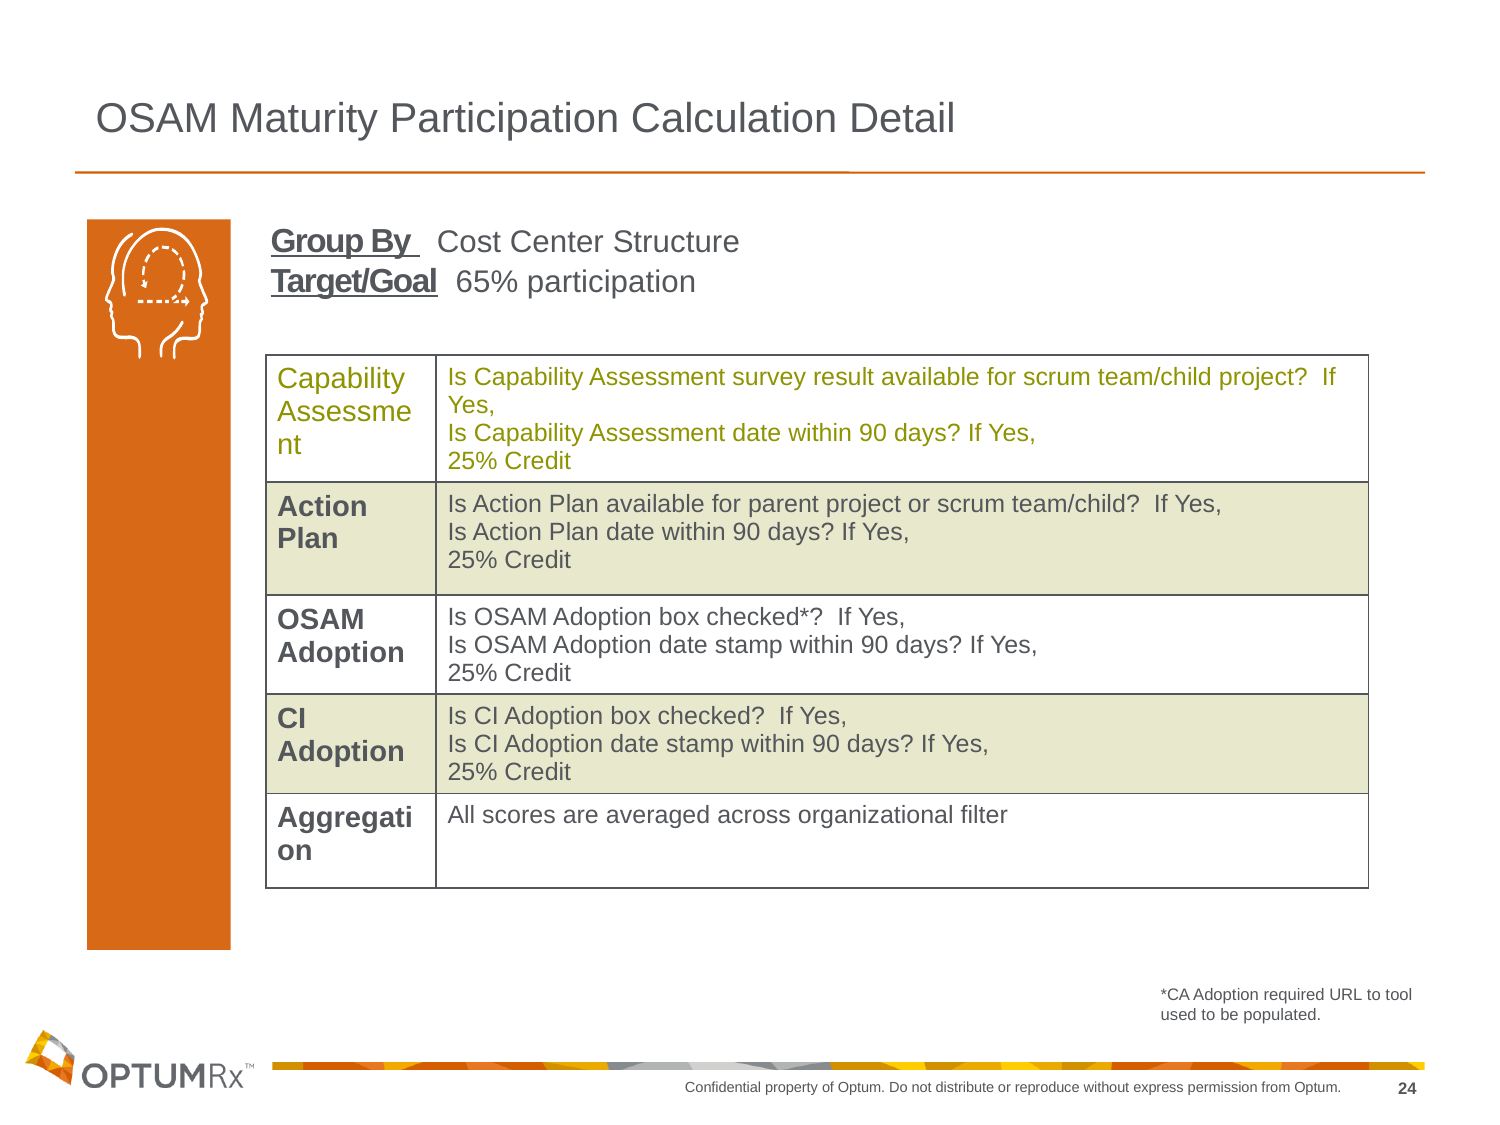

OSAM Maturity Participation Calculation Detail

Group By   Cost Center Structure
Target/Goal  65% participation

| Capability Assessment | Is Capability Assessment survey result available for scrum team/child project? If Yes, Is Capability Assessment date within 90 days? If Yes, 25% Credit |
| --- | --- |
| Action Plan | Is Action Plan available for parent project or scrum team/child? If Yes, Is Action Plan date within 90 days? If Yes, 25% Credit |
| OSAM Adoption | Is OSAM Adoption box checked\*? If Yes, Is OSAM Adoption date stamp within 90 days? If Yes, 25% Credit |
| CI Adoption | Is CI Adoption box checked? If Yes, Is CI Adoption date stamp within 90 days? If Yes, 25% Credit |
| Aggregation | All scores are averaged across organizational filter |
*CA Adoption required URL to tool used to be populated.